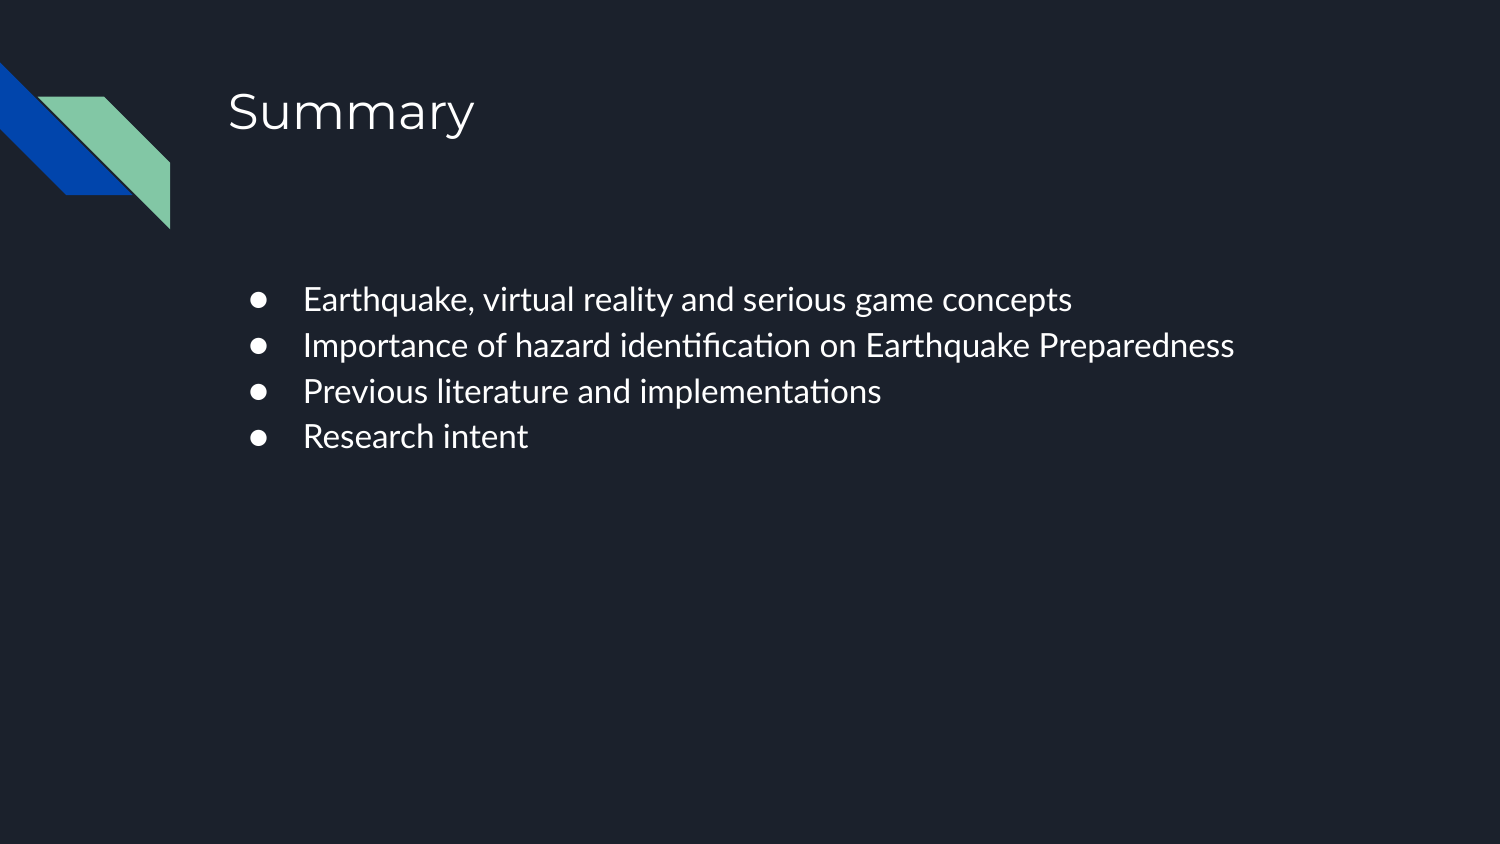

# Summary
Earthquake, virtual reality and serious game concepts
Importance of hazard identification on Earthquake Preparedness
Previous literature and implementations
Research intent